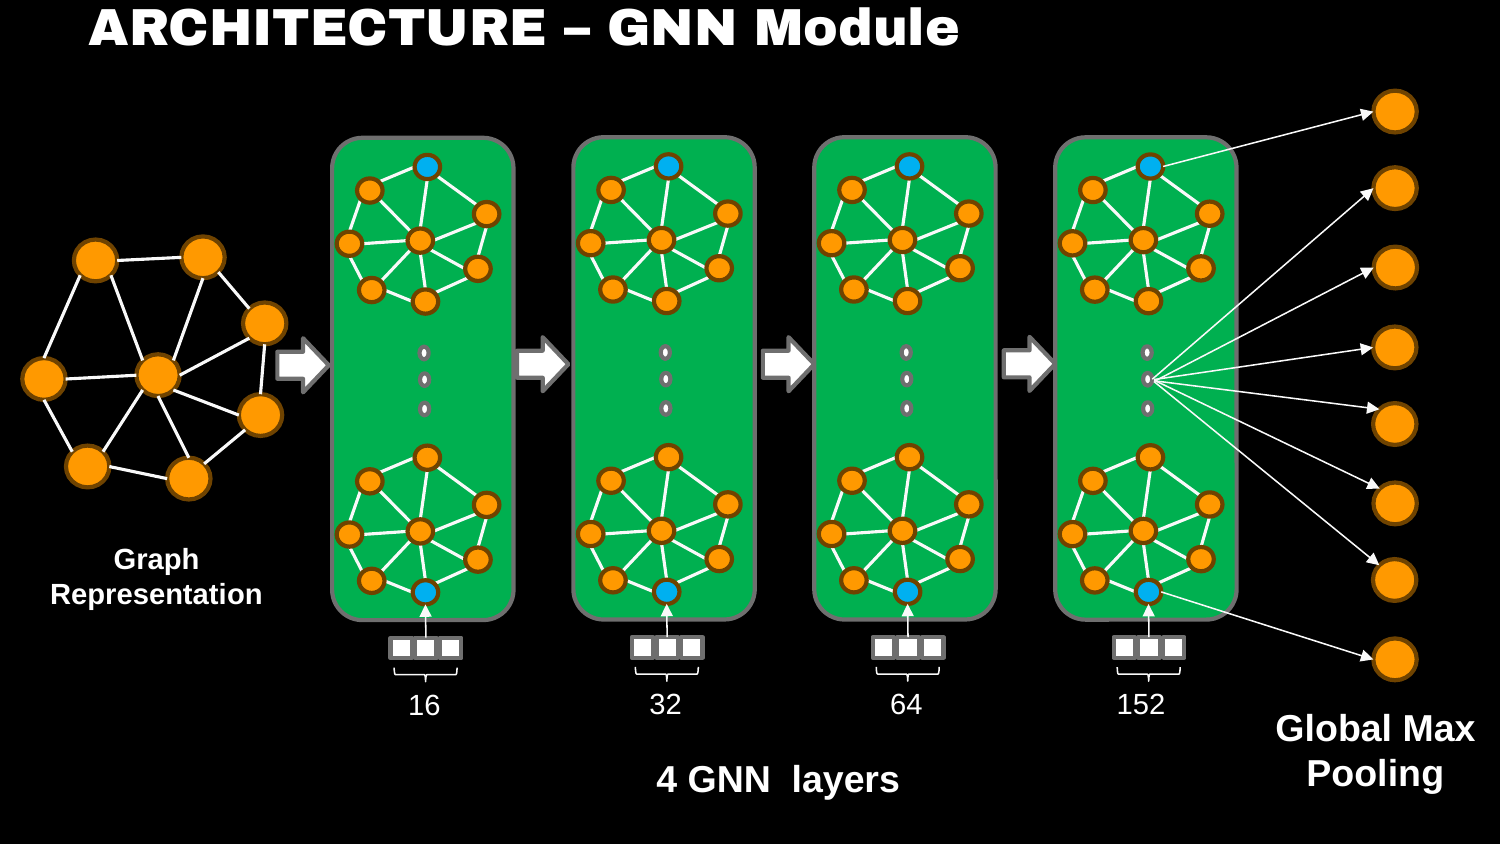

ARCHITECTURE – GNN Module

Graph Representation

32
64
152
16
Global Max Pooling
4 GNN  layers